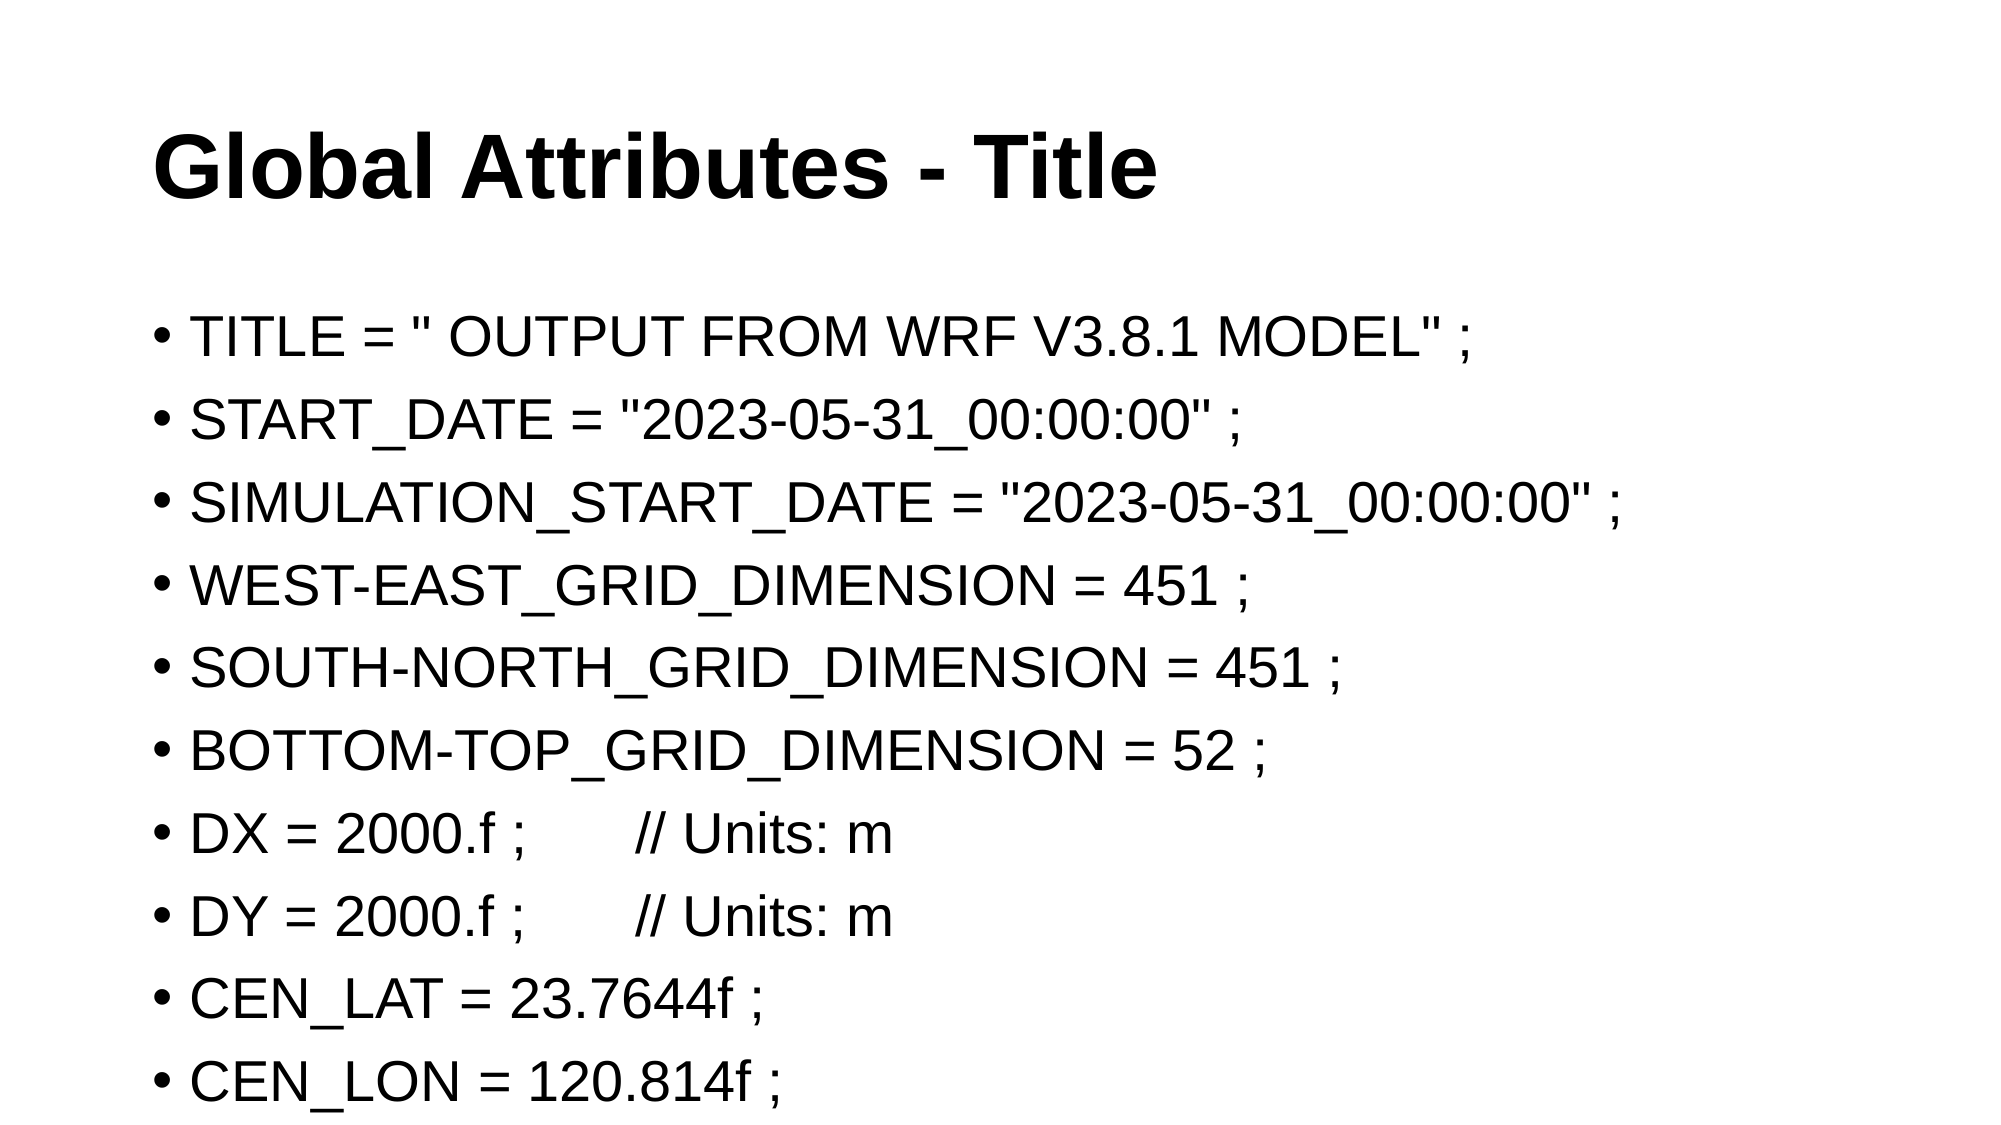

# Global Attributes - Title
TITLE = " OUTPUT FROM WRF V3.8.1 MODEL" ;
START_DATE = "2023-05-31_00:00:00" ;
SIMULATION_START_DATE = "2023-05-31_00:00:00" ;
WEST-EAST_GRID_DIMENSION = 451 ;
SOUTH-NORTH_GRID_DIMENSION = 451 ;
BOTTOM-TOP_GRID_DIMENSION = 52 ;
DX = 2000.f ;	// Units: m
DY = 2000.f ;	// Units: m
CEN_LAT = 23.7644f ;
CEN_LON = 120.814f ;